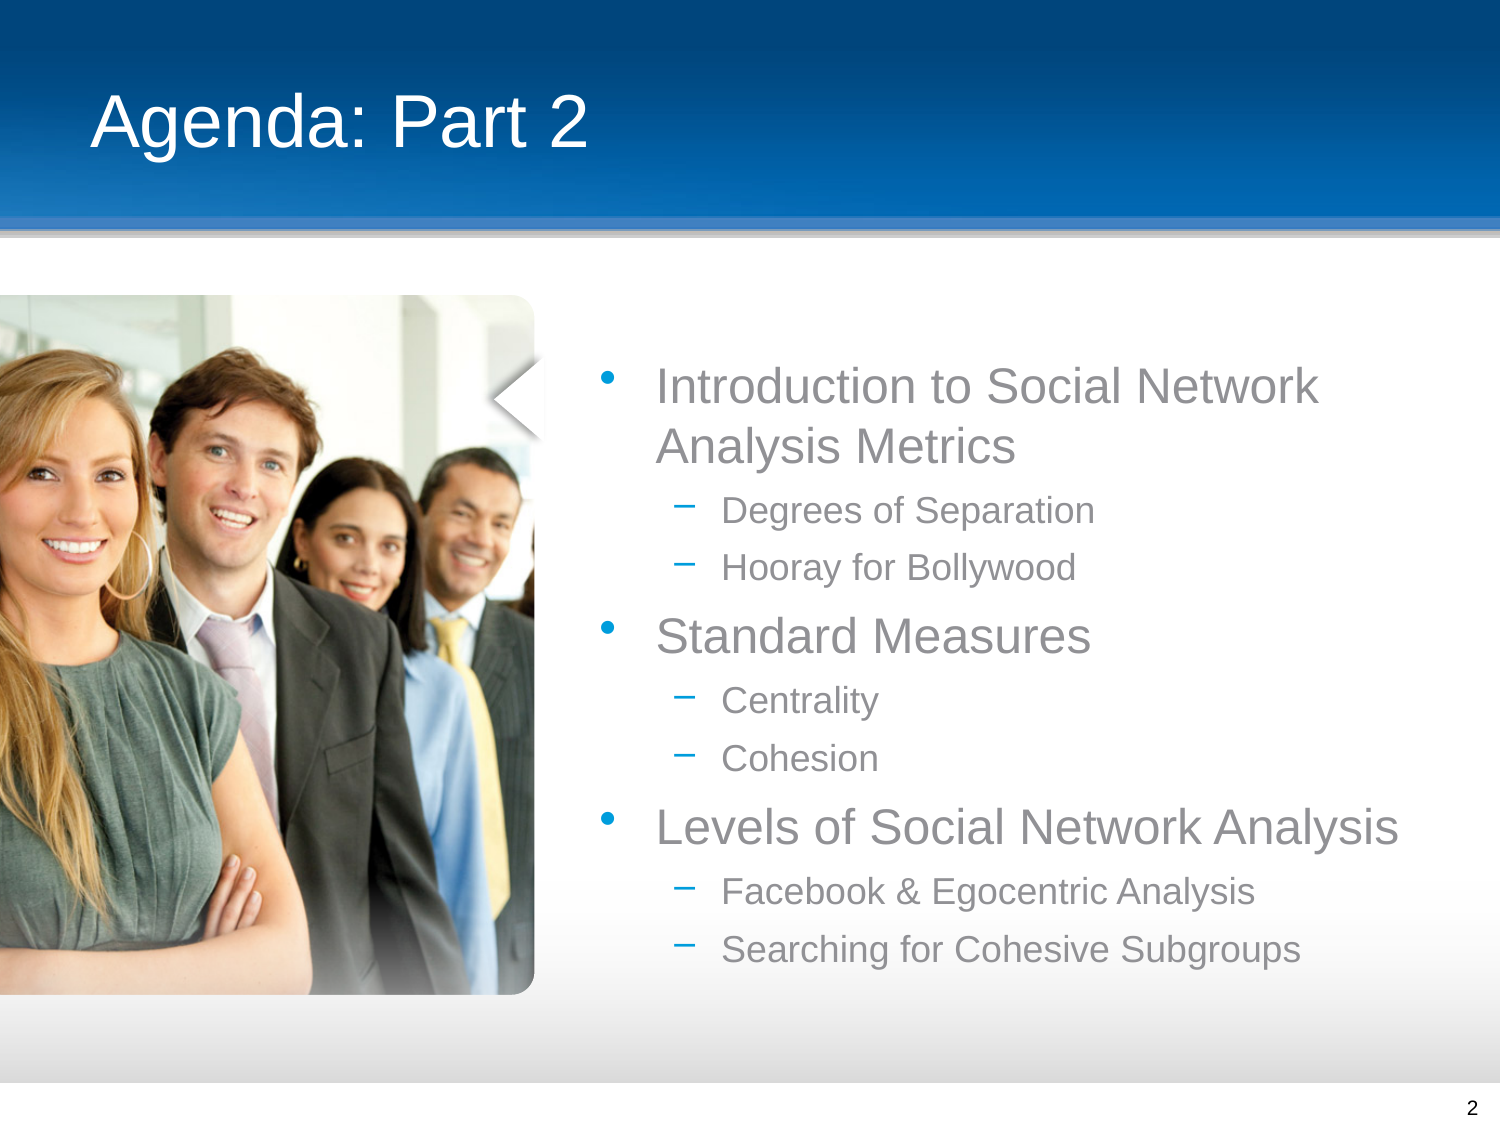

# Agenda: Part 2

Introduction to Social Network Analysis Metrics
Degrees of Separation
Hooray for Bollywood
Standard Measures
Centrality
Cohesion
Levels of Social Network Analysis
Facebook & Egocentric Analysis
Searching for Cohesive Subgroups

2